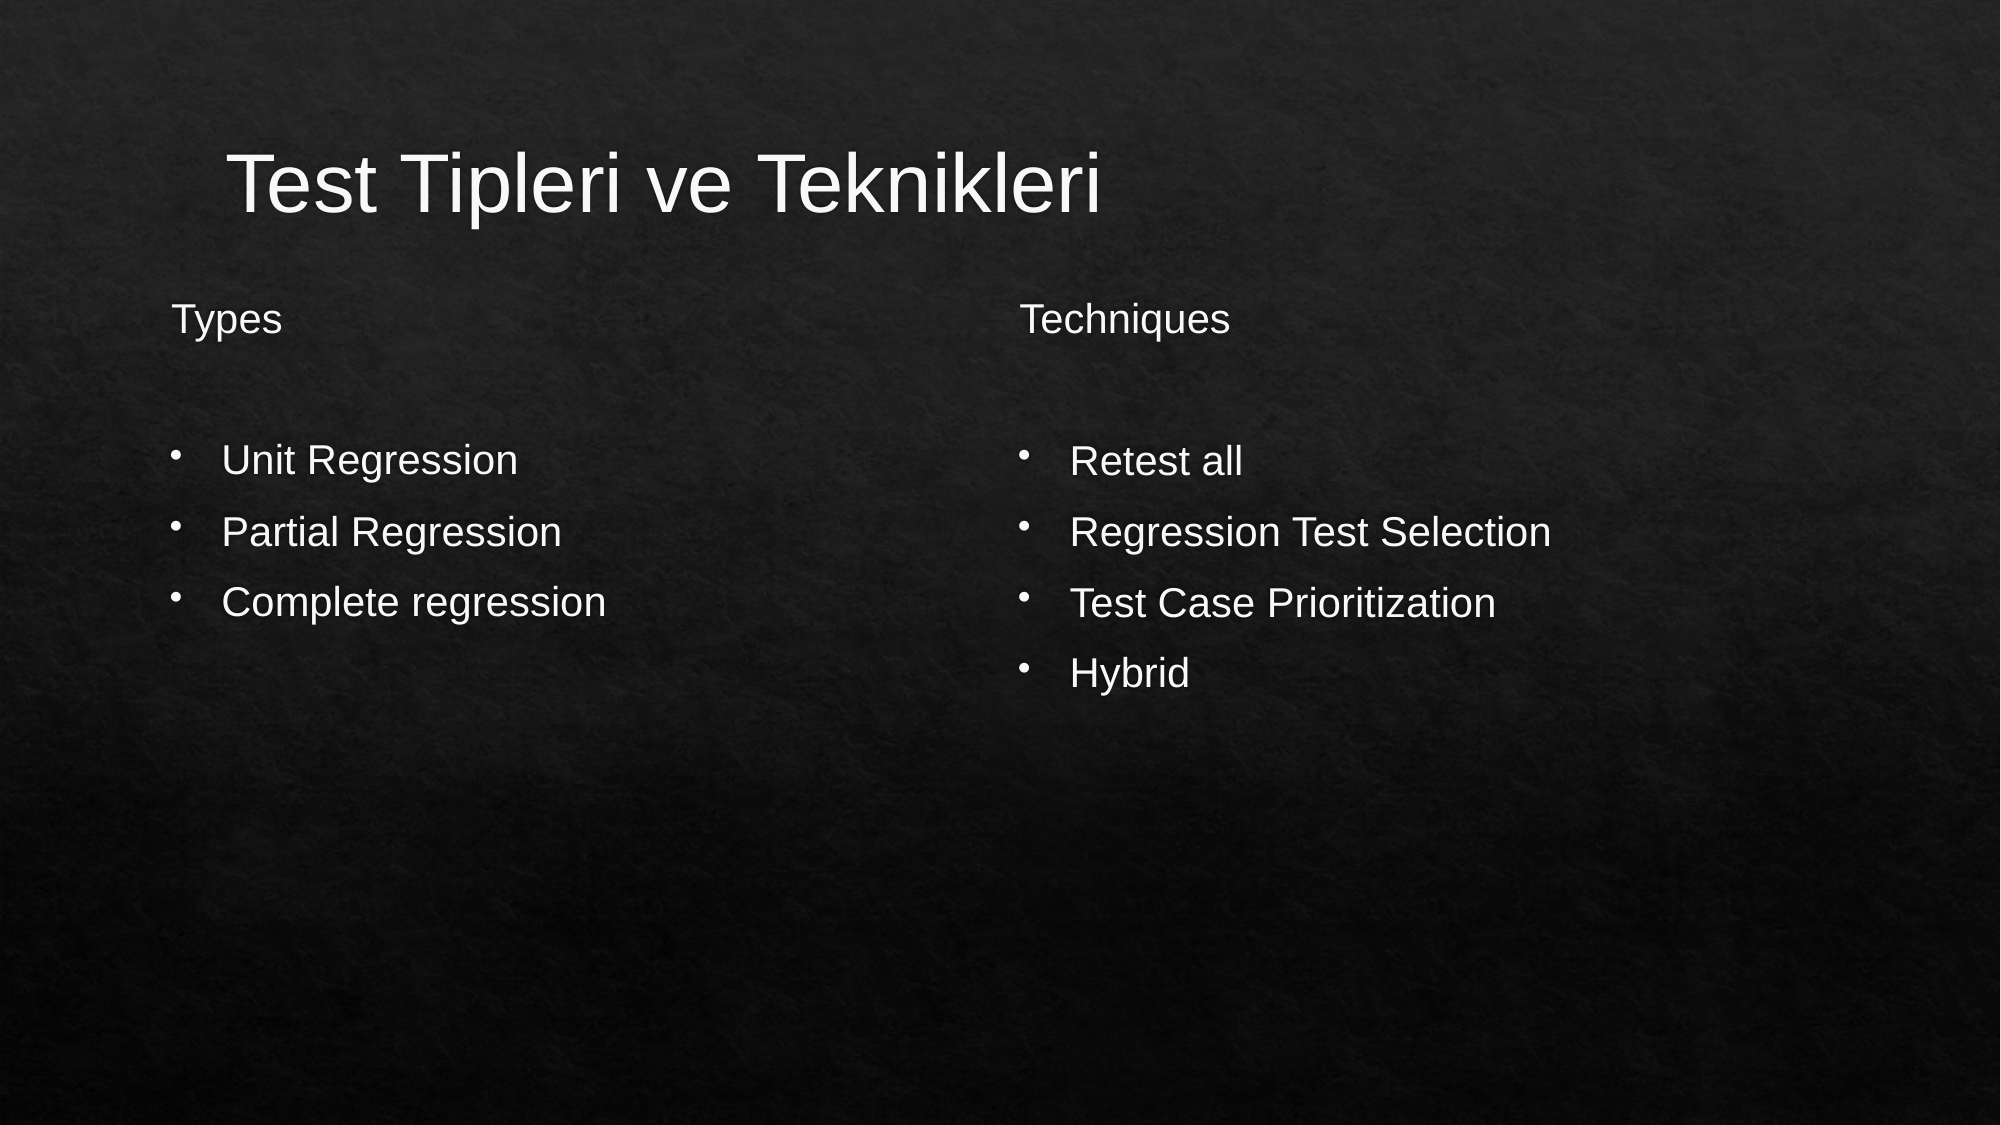

# Test Tipleri ve Teknikleri
Types

Unit Regression
Partial Regression
Complete regression
Techniques

Retest all
Regression Test Selection
Test Case Prioritization
Hybrid